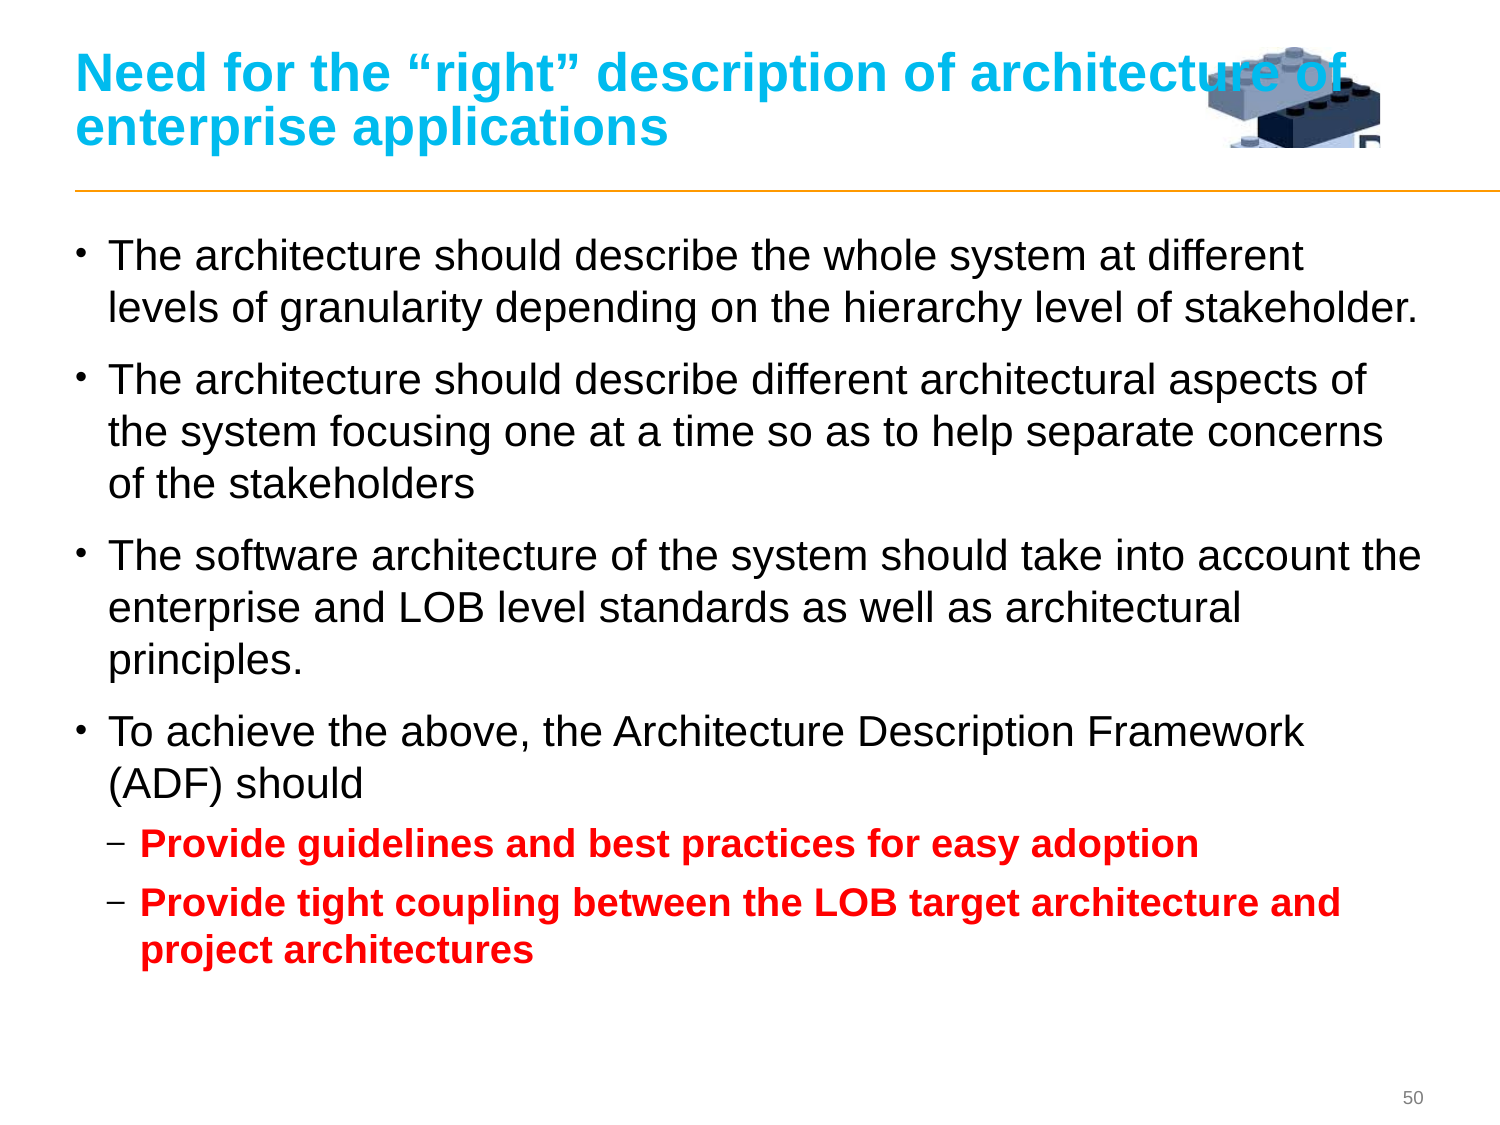

# Need for the “right” description of architecture of enterprise applications
The architecture should describe the whole system at different levels of granularity depending on the hierarchy level of stakeholder.
The architecture should describe different architectural aspects of the system focusing one at a time so as to help separate concerns of the stakeholders
The software architecture of the system should take into account the enterprise and LOB level standards as well as architectural principles.
To achieve the above, the Architecture Description Framework (ADF) should
Provide guidelines and best practices for easy adoption
Provide tight coupling between the LOB target architecture and project architectures